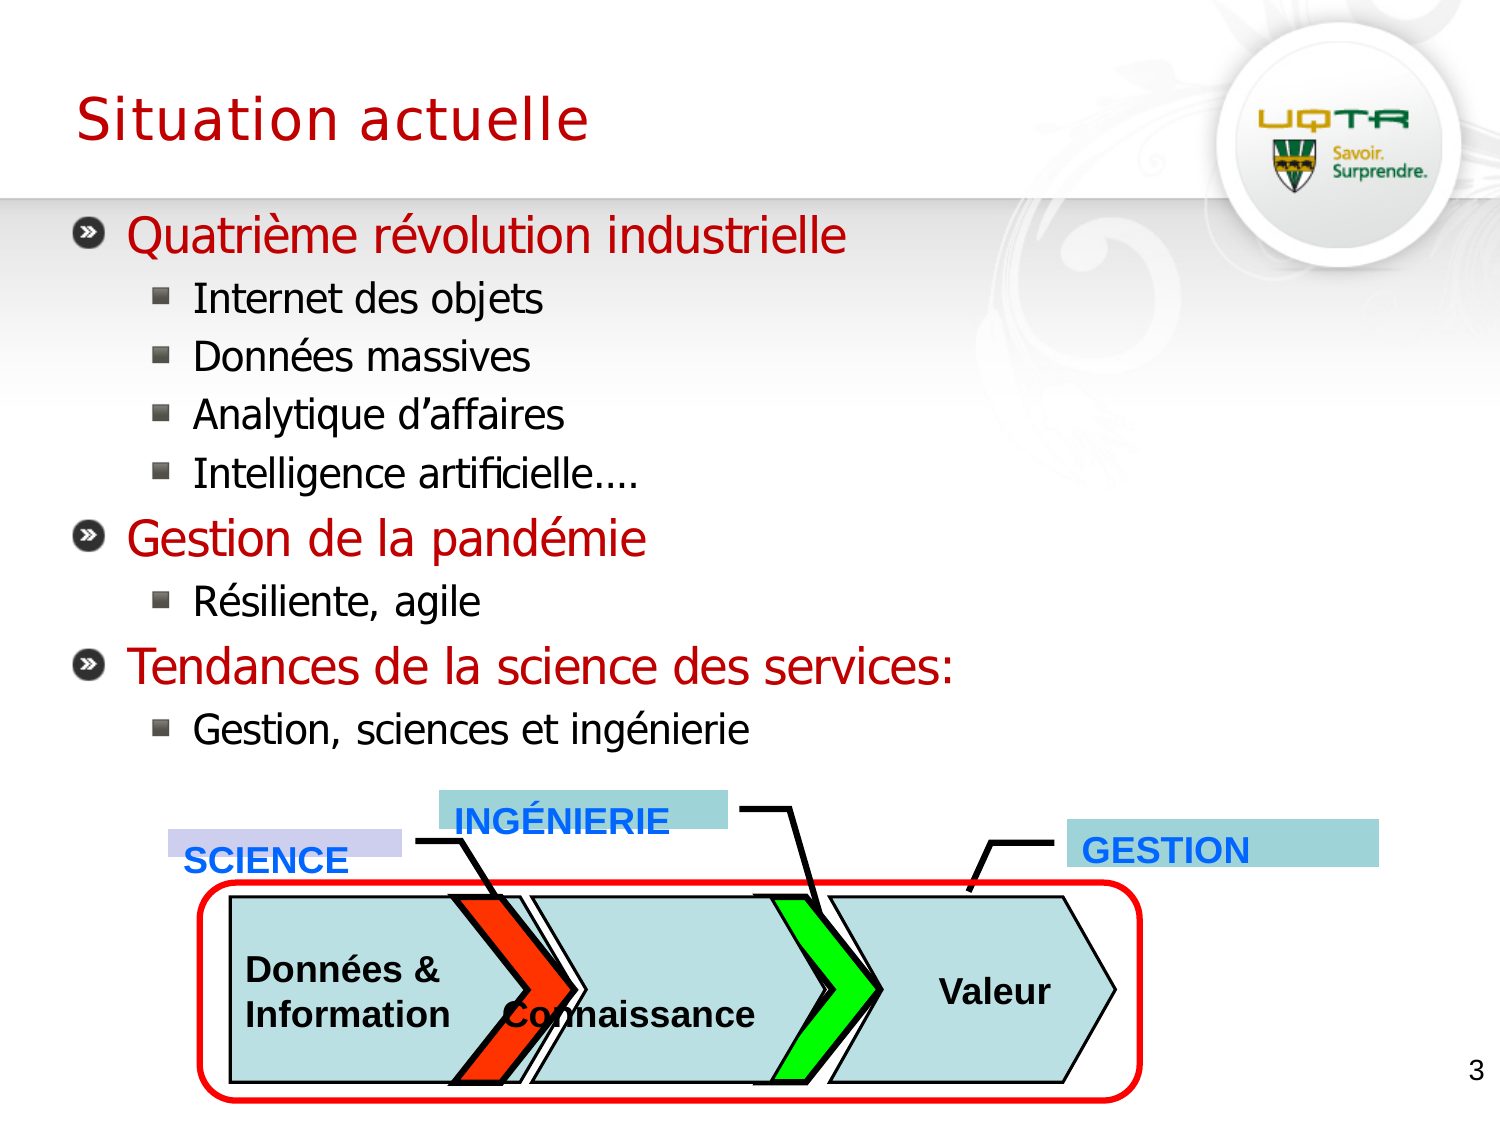

# Situation actuelle
Quatrième révolution industrielle
Internet des objets
Données massives
Analytique d’affaires
Intelligence artificielle….
Gestion de la pandémie
Résiliente, agile
Tendances de la science des services:
Gestion, sciences et ingénierie

INGÉNIERIE

GESTION

SCIENCE

    Valeur
Données &
Information

   Connaissance
3